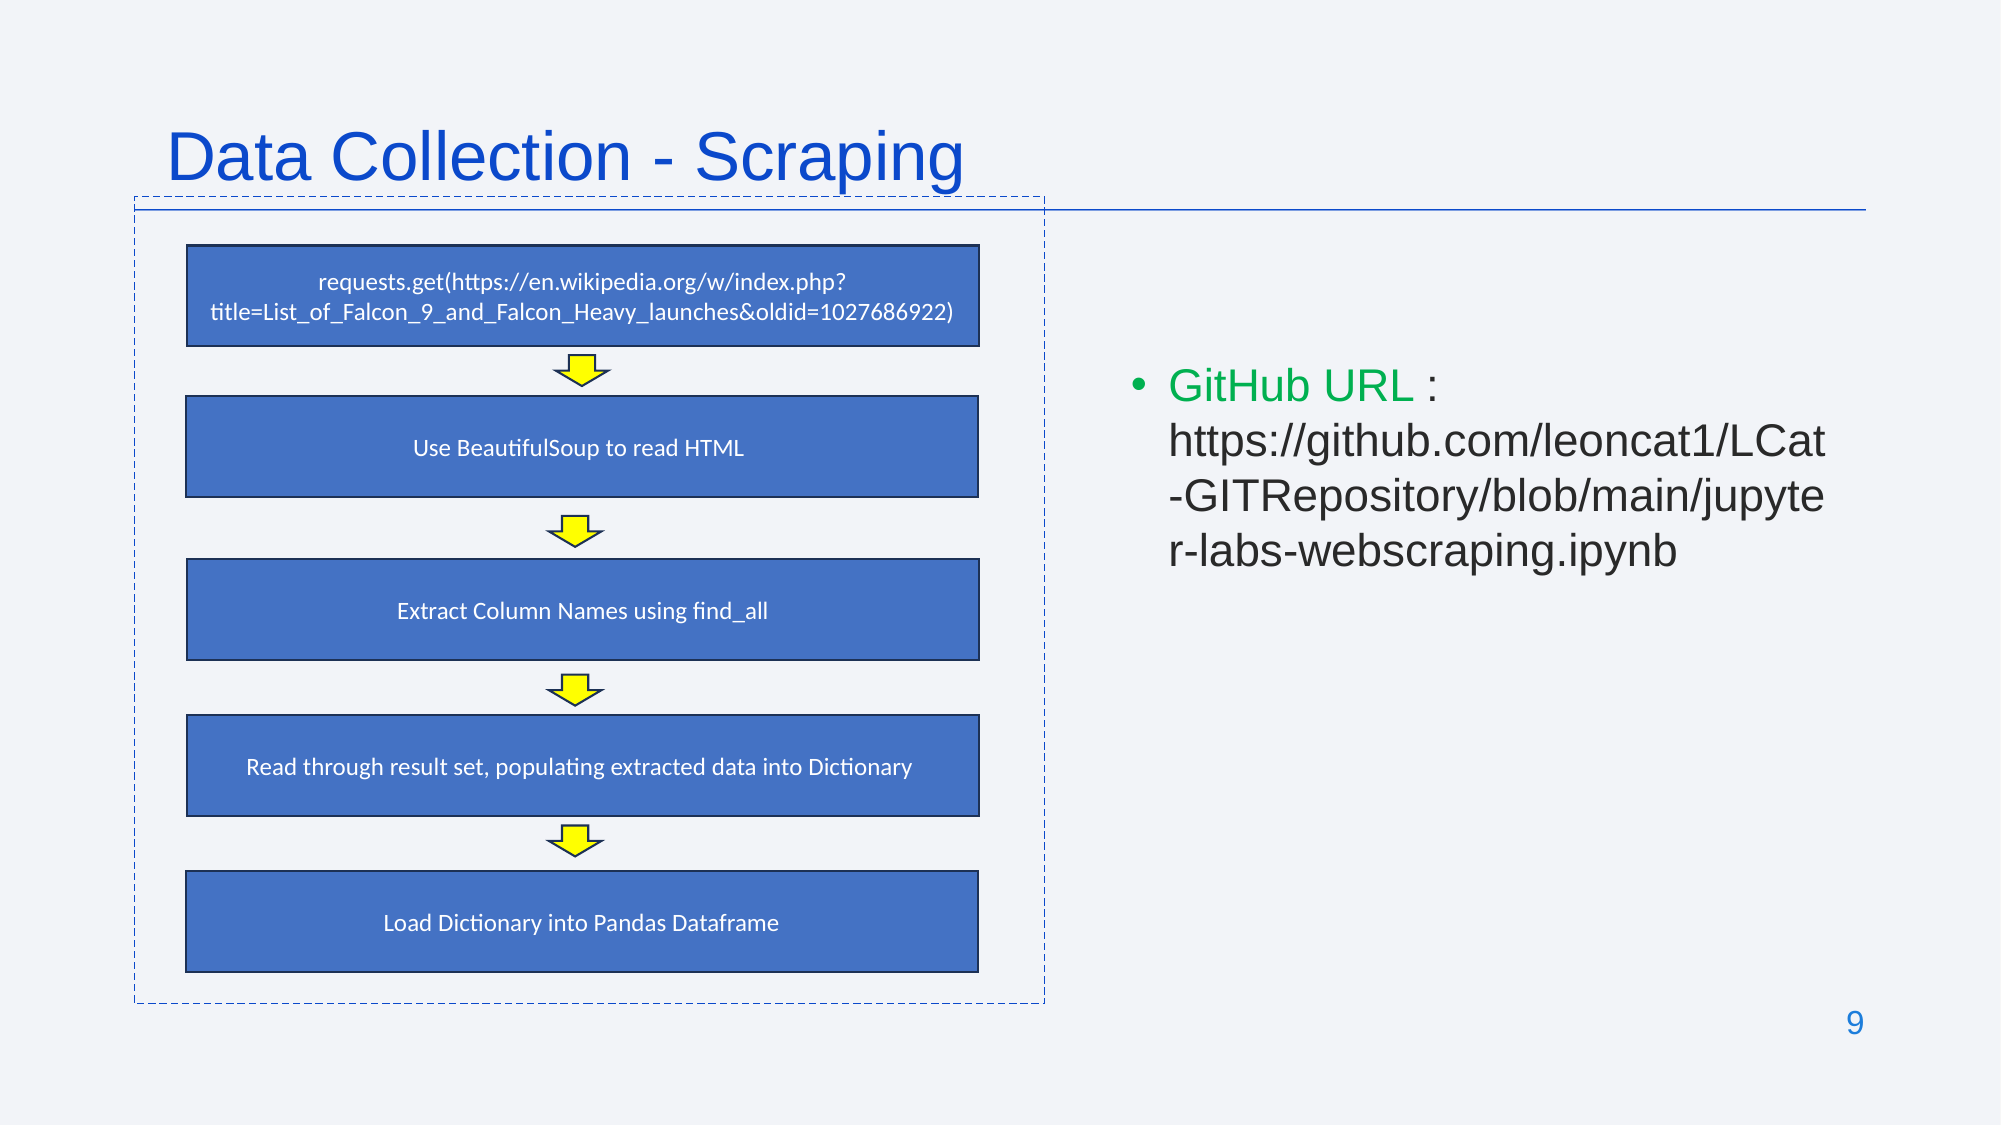

Data Collection - Scraping

requests.get(https://en.wikipedia.org/w/index.php?title=List_of_Falcon_9_and_Falcon_Heavy_launches&oldid=1027686922)

GitHub URL : https://github.com/leoncat1/LCat-GITRepository/blob/main/jupyter-labs-webscraping.ipynb

Use BeautifulSoup to read HTML

Extract Column Names using find_all

Read through result set, populating extracted data into Dictionary

Load Dictionary into Pandas Dataframe
9